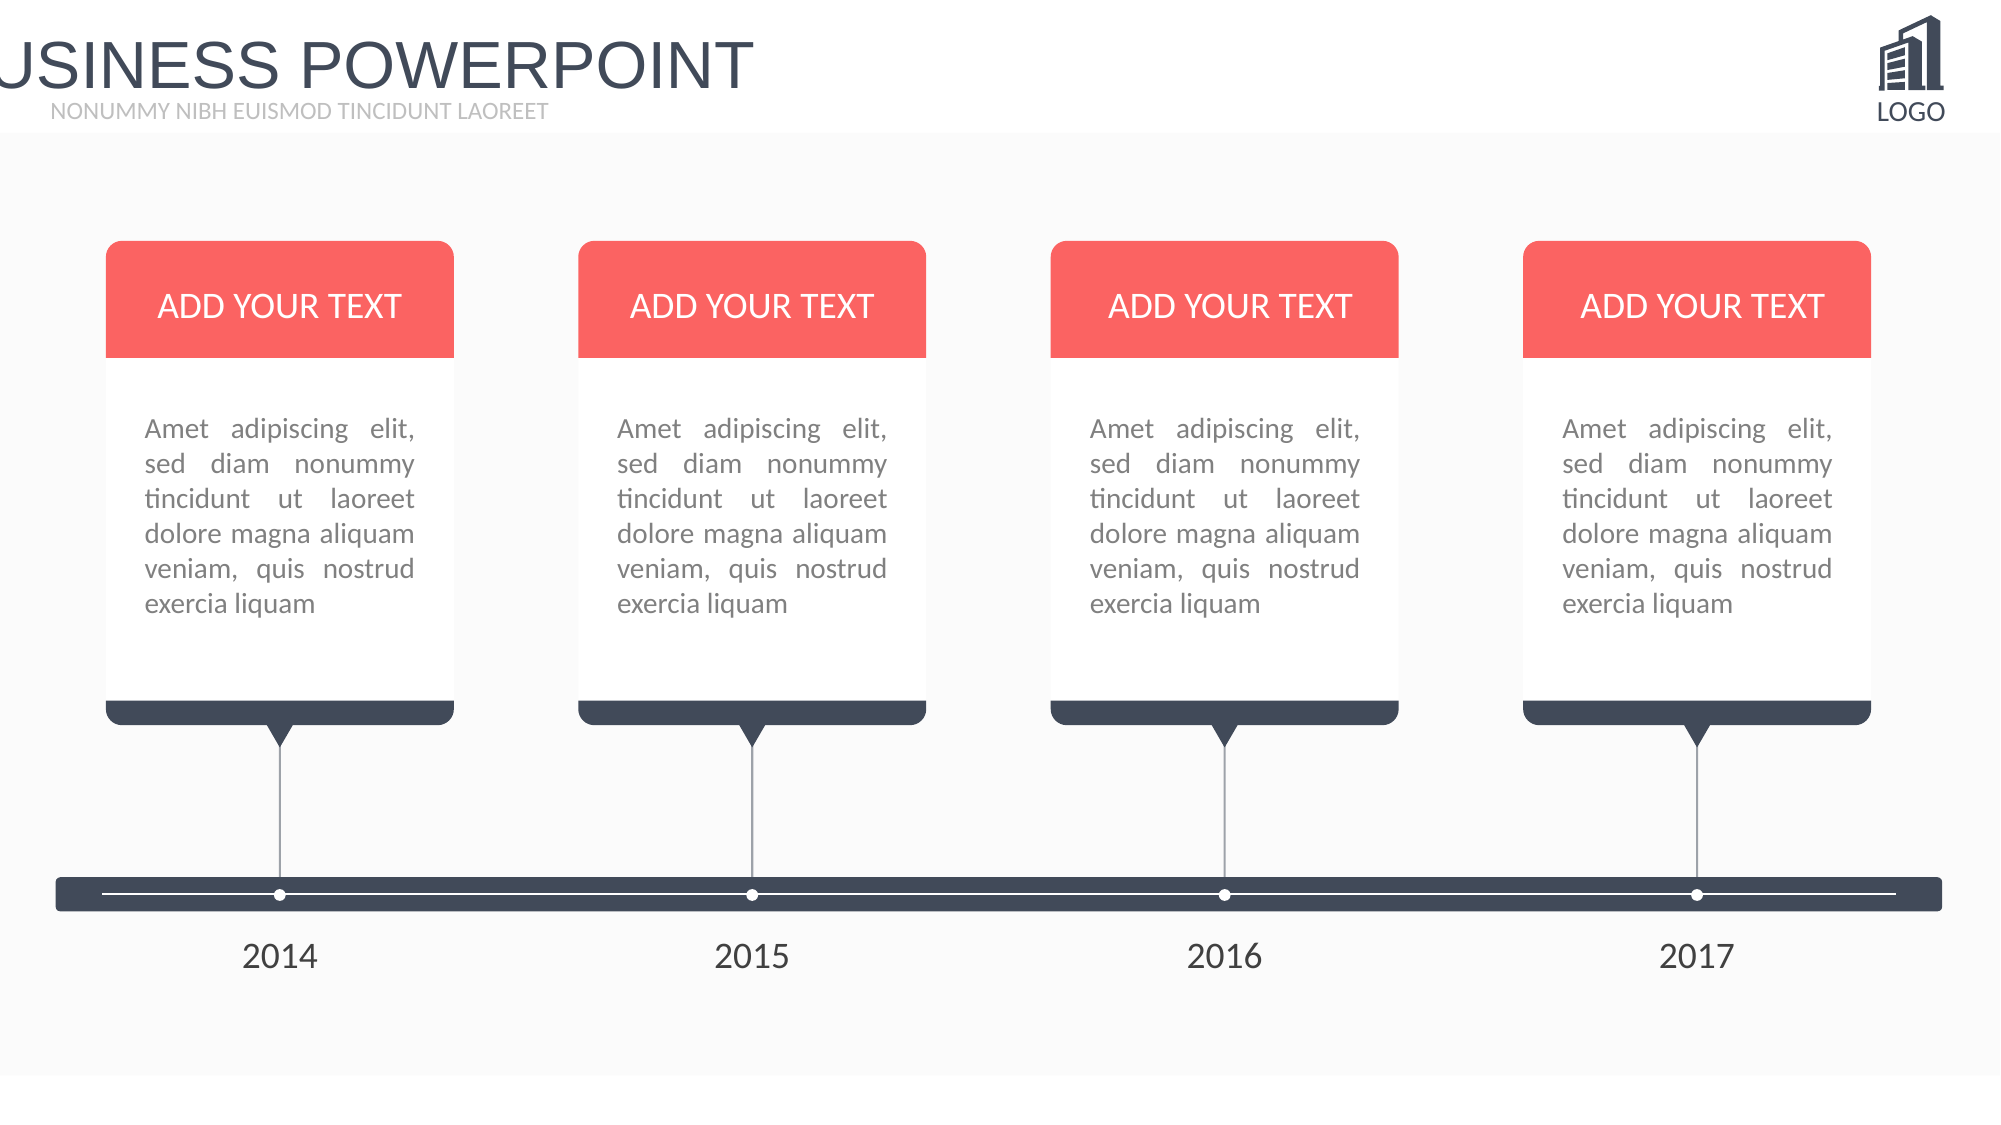

BUSINESS POWERPOINT
NONUMMY NIBH EUISMOD TINCIDUNT LAOREET

ADD YOUR TEXT
ADD YOUR TEXT
ADD YOUR TEXT
ADD YOUR TEXT
Amet adipiscing elit, sed diam nonummy tincidunt ut laoreet dolore magna aliquam veniam, quis nostrud exercia liquam
Amet adipiscing elit, sed diam nonummy tincidunt ut laoreet dolore magna aliquam veniam, quis nostrud exercia liquam
Amet adipiscing elit, sed diam nonummy tincidunt ut laoreet dolore magna aliquam veniam, quis nostrud exercia liquam
Amet adipiscing elit, sed diam nonummy tincidunt ut laoreet dolore magna aliquam veniam, quis nostrud exercia liquam

2014
2015
2016
2017